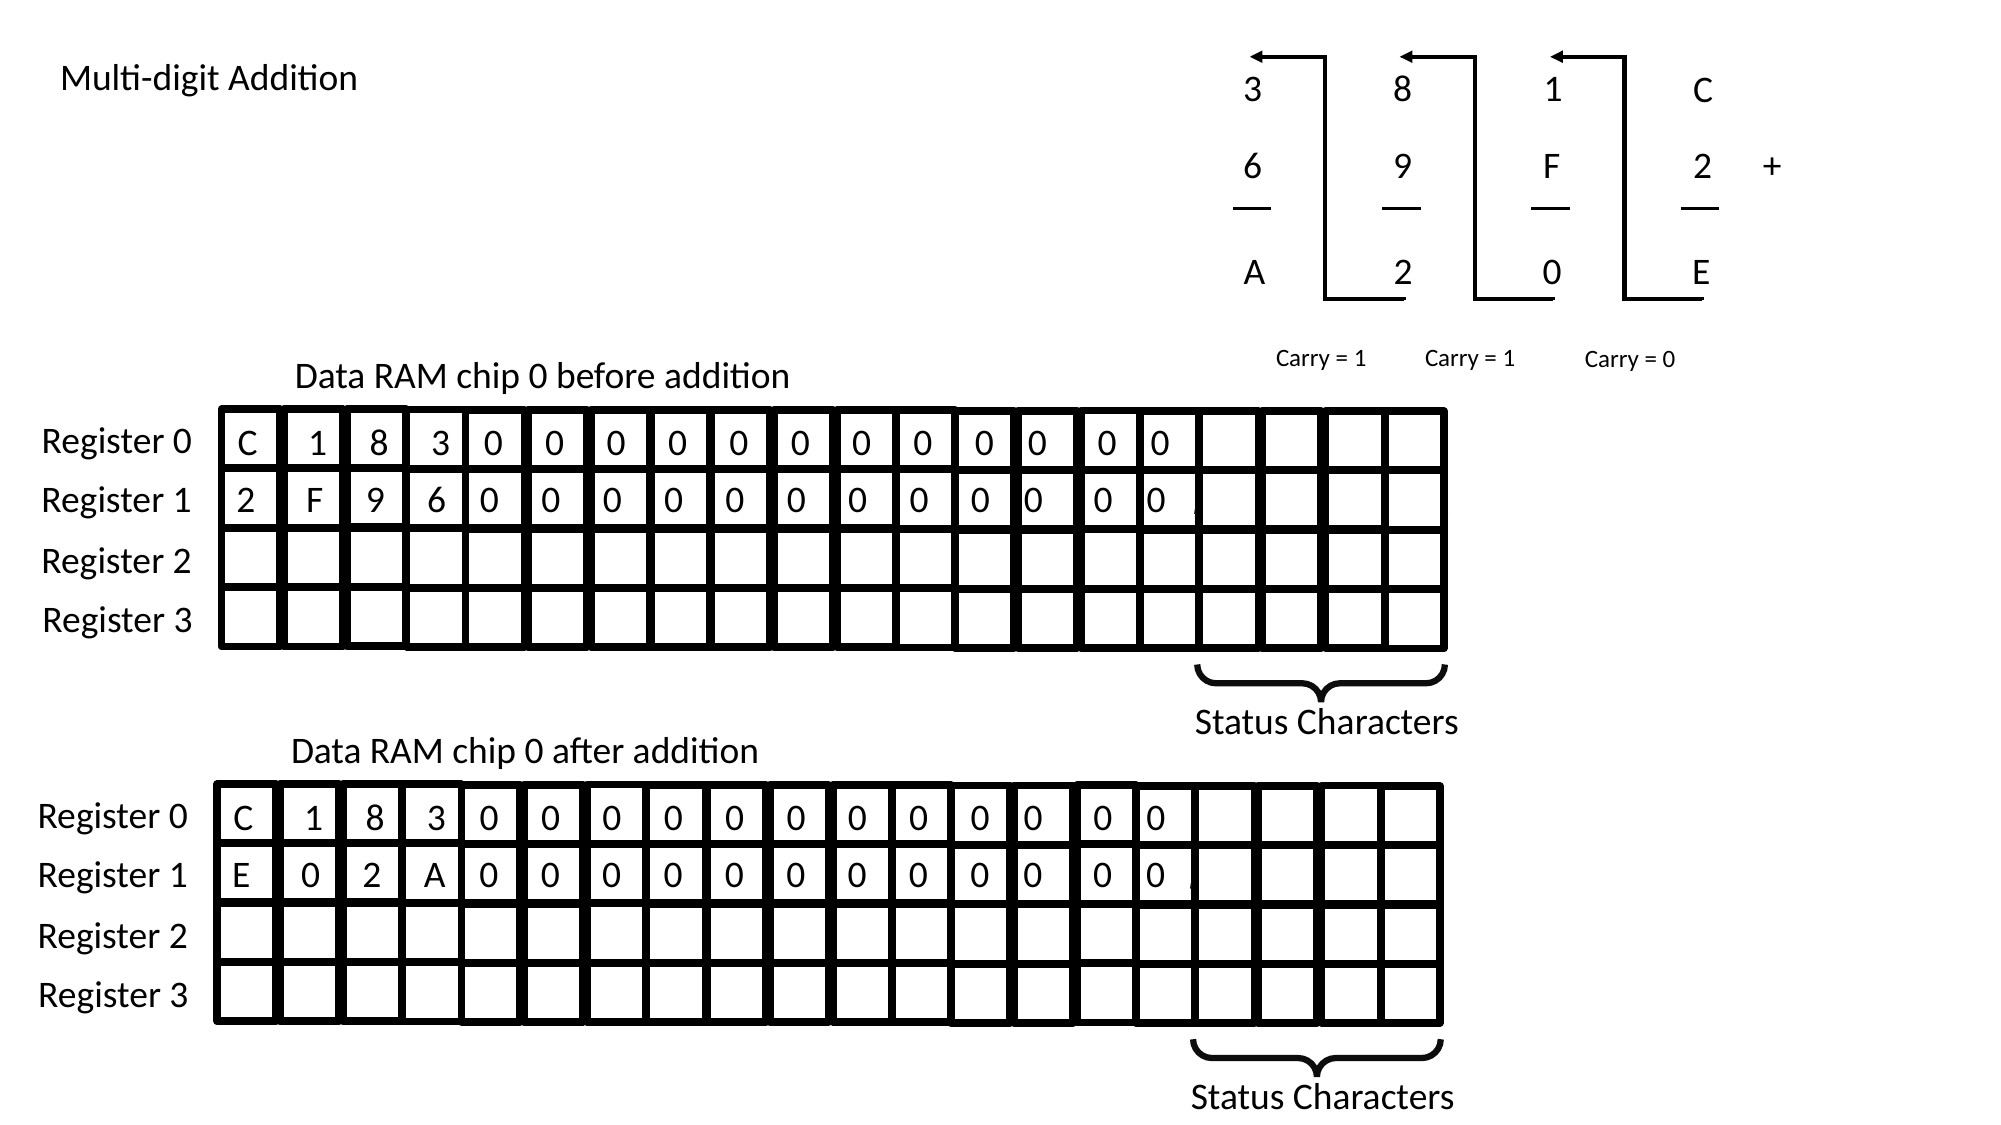

Multi-digit Addition
3
8
1
C
6	9	F	2      +

2
0
E
A
Carry = 1
Carry = 1
Carry = 0
Data RAM chip 0 before addition
Register 0

C      1     8     3    0     0     0     0     0     0     0     0     0    0      0    0

2      F     9     6    0     0     0     0     0     0     0     0     0    0      0    0
Register 1

Register 2

Register 3

Status Characters
Data RAM chip 0 after addition
Register 0

C      1     8     3    0     0     0     0     0     0     0     0     0    0      0    0

E      0     2     A    0     0     0     0     0     0     0     0     0    0      0    0
Register 1

Register 2

Register 3

Status Characters